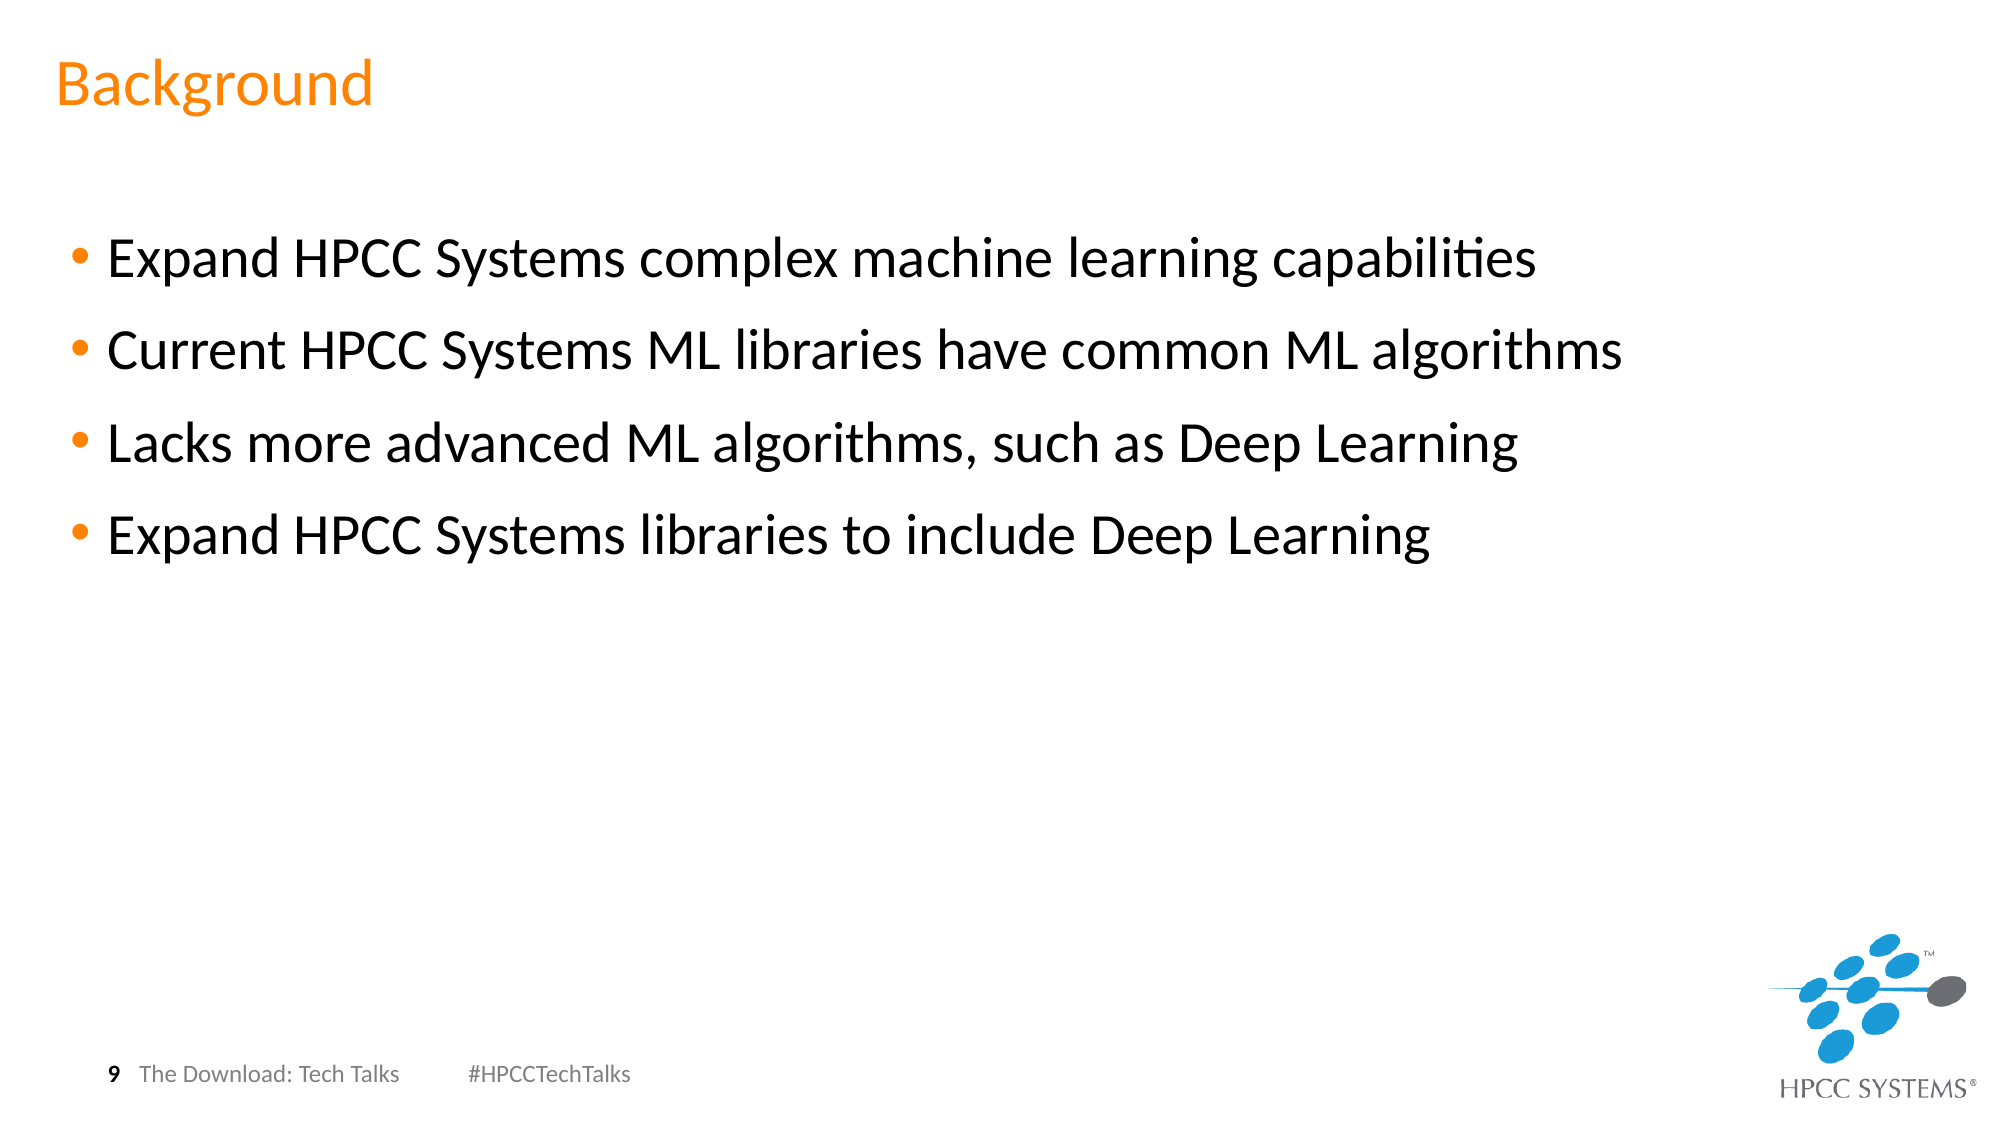

# Background
Expand HPCC Systems complex machine learning capabilities
Current HPCC Systems ML libraries have common ML algorithms
Lacks more advanced ML algorithms, such as Deep Learning
Expand HPCC Systems libraries to include Deep Learning

9
The Download: Tech Talks            #HPCCTechTalks